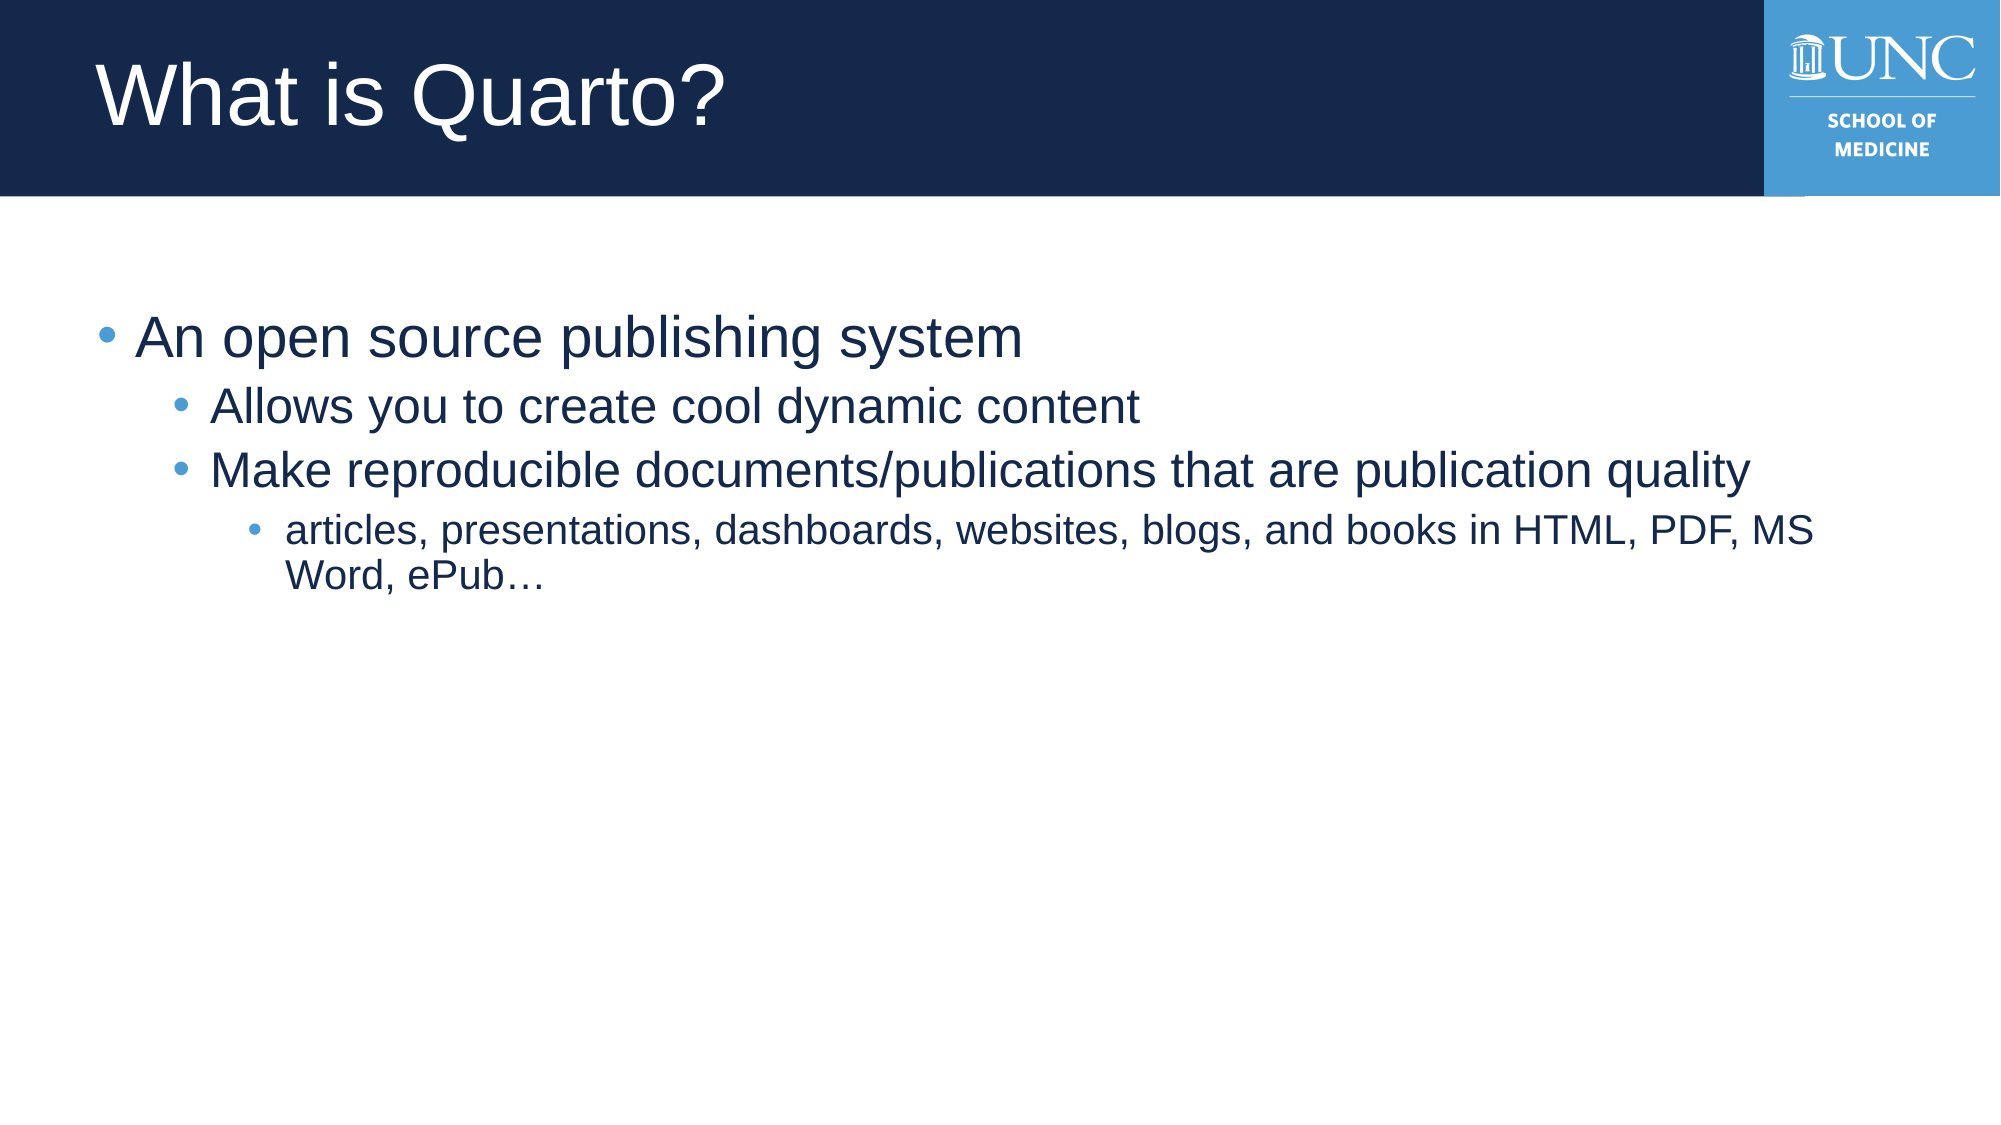

# What is Quarto?
An open source publishing system
Allows you to create cool dynamic content
Make reproducible documents/publications that are publication quality
articles, presentations, dashboards, websites, blogs, and books in HTML, PDF, MS Word, ePub…